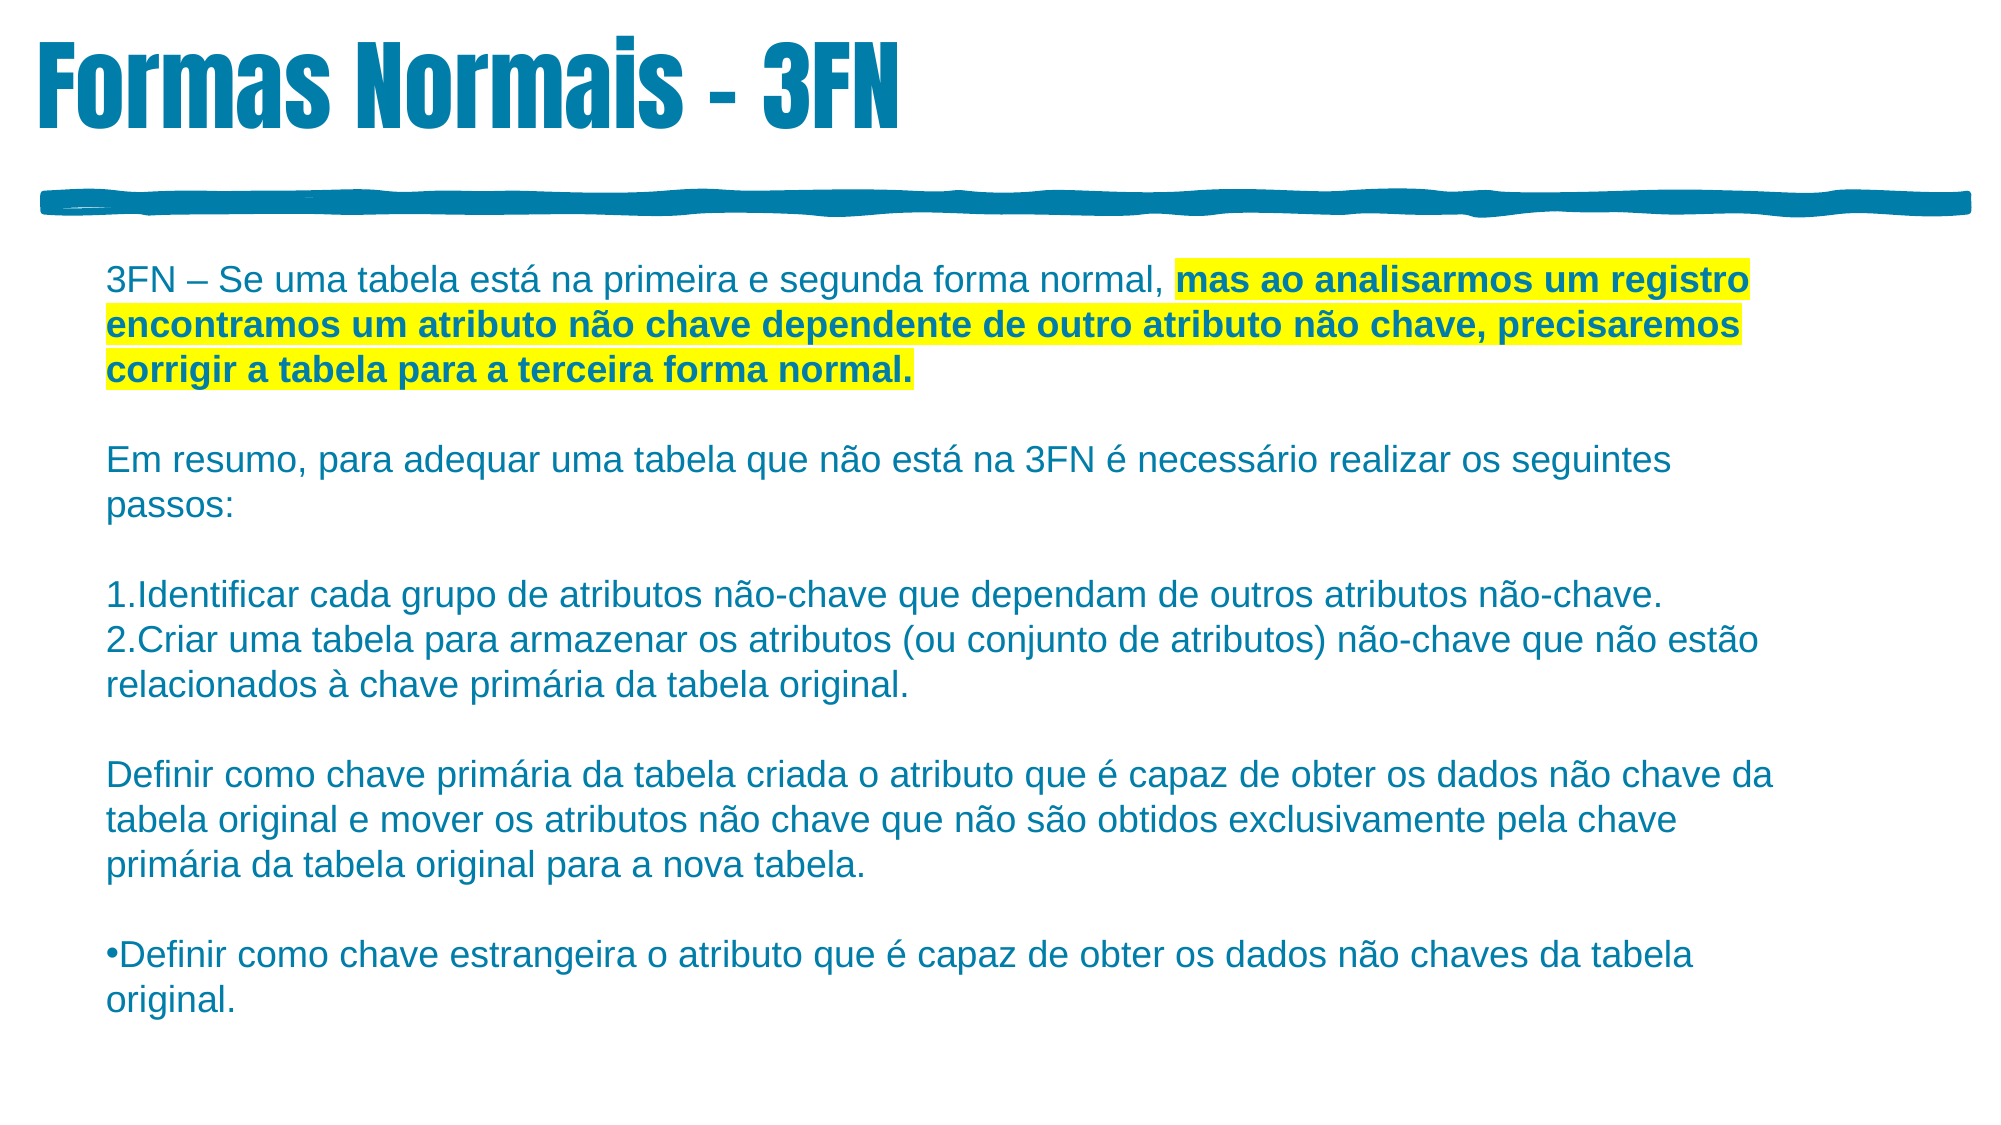

Formas Normais – 3FN

3FN – Se uma tabela está na primeira e segunda forma normal, mas ao analisarmos um registro encontramos um atributo não chave dependente de outro atributo não chave, precisaremos corrigir a tabela para a terceira forma normal.

Em resumo, para adequar uma tabela que não está na 3FN é necessário realizar os seguintes passos:

Identificar cada grupo de atributos não-chave que dependam de outros atributos não-chave.
Criar uma tabela para armazenar os atributos (ou conjunto de atributos) não-chave que não estão relacionados à chave primária da tabela original.

Definir como chave primária da tabela criada o atributo que é capaz de obter os dados não chave da tabela original e mover os atributos não chave que não são obtidos exclusivamente pela chave primária da tabela original para a nova tabela.

Definir como chave estrangeira o atributo que é capaz de obter os dados não chaves da tabela original.